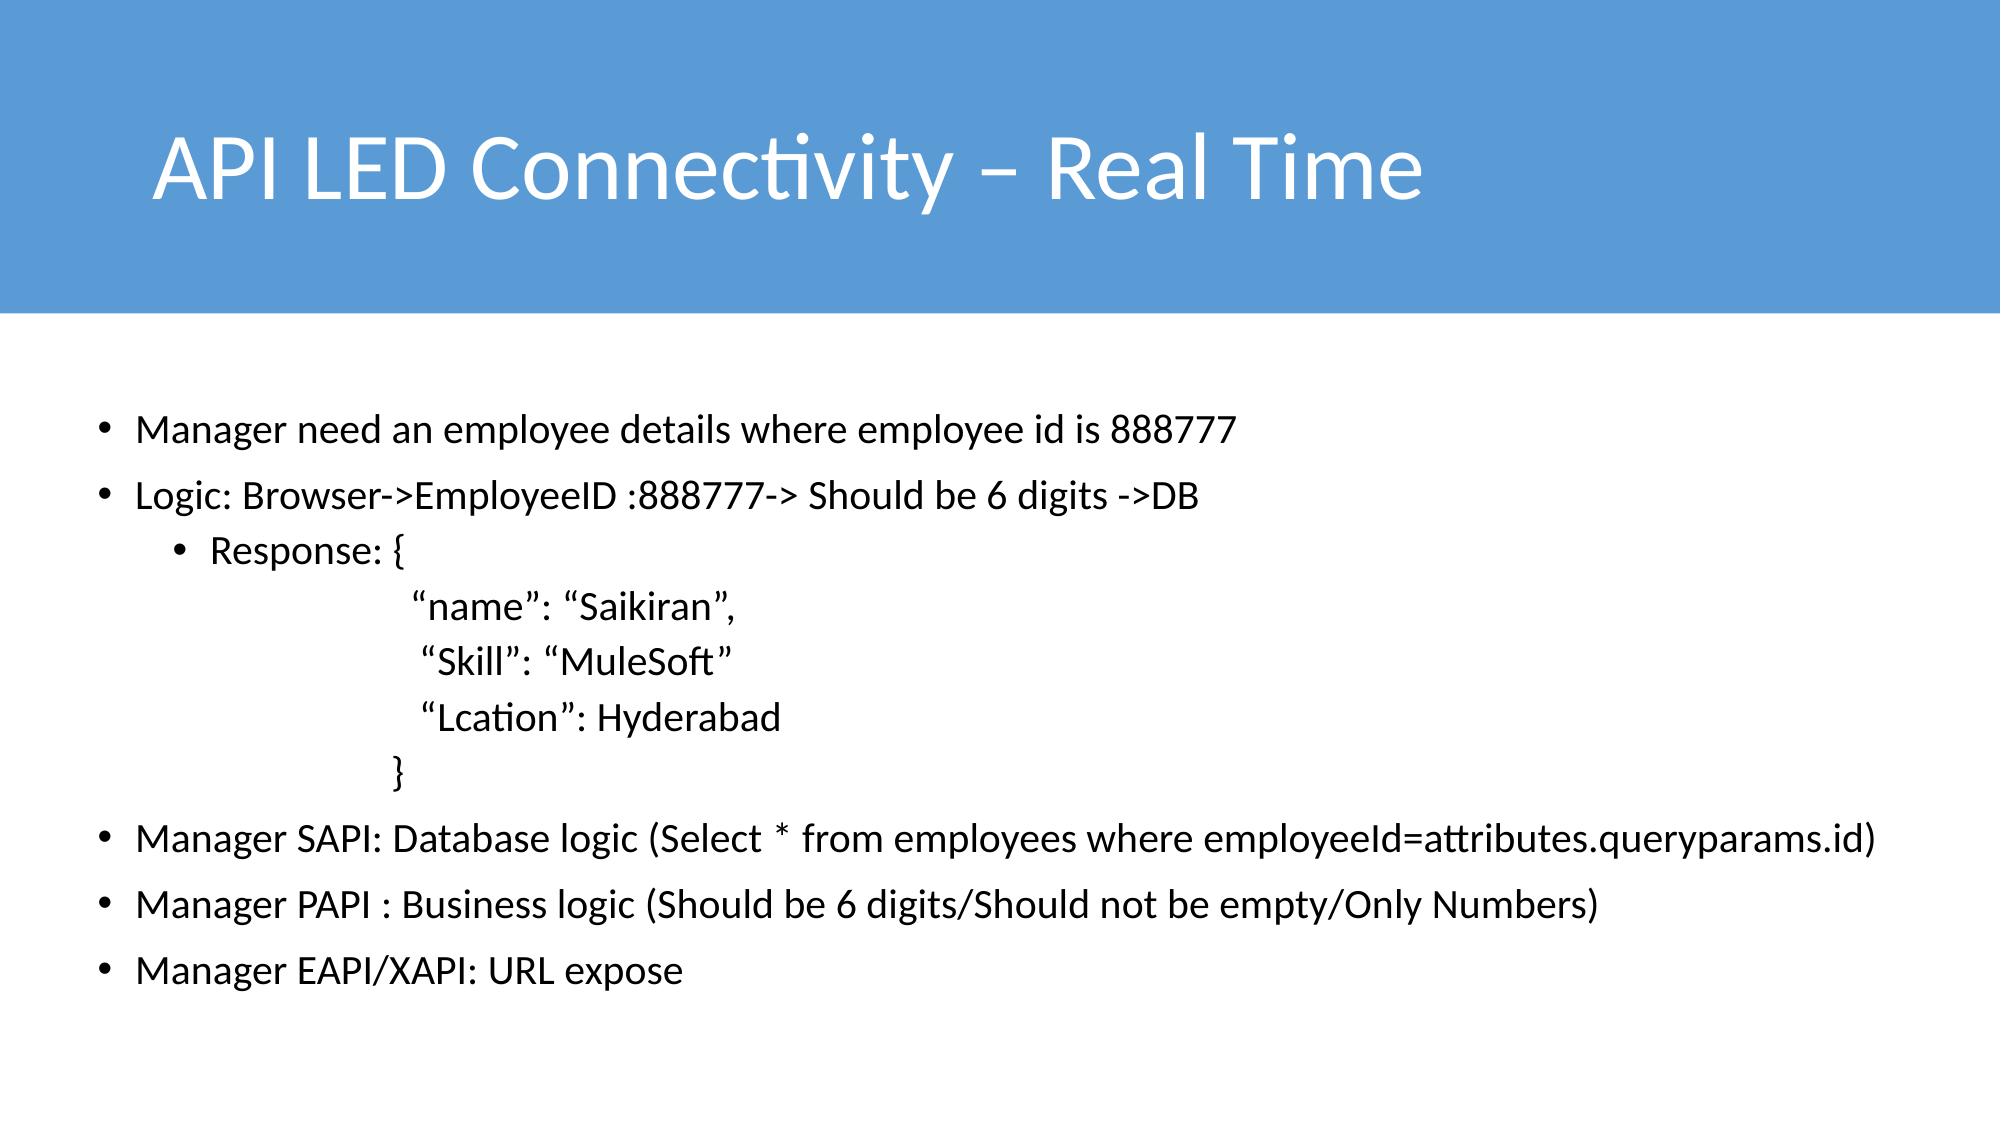

# API LED Connectivity – Real Time
Manager need an employee details where employee id is 888777
Logic: Browser->EmployeeID :888777-> Should be 6 digits ->DB
Response: {
                         “name”: “Saikiran”,
                          “Skill”: “MuleSoft”
                          “Lcation”: Hyderabad
                       }
Manager SAPI: Database logic (Select * from employees where employeeId=attributes.queryparams.id)
Manager PAPI : Business logic (Should be 6 digits/Should not be empty/Only Numbers)
Manager EAPI/XAPI: URL expose